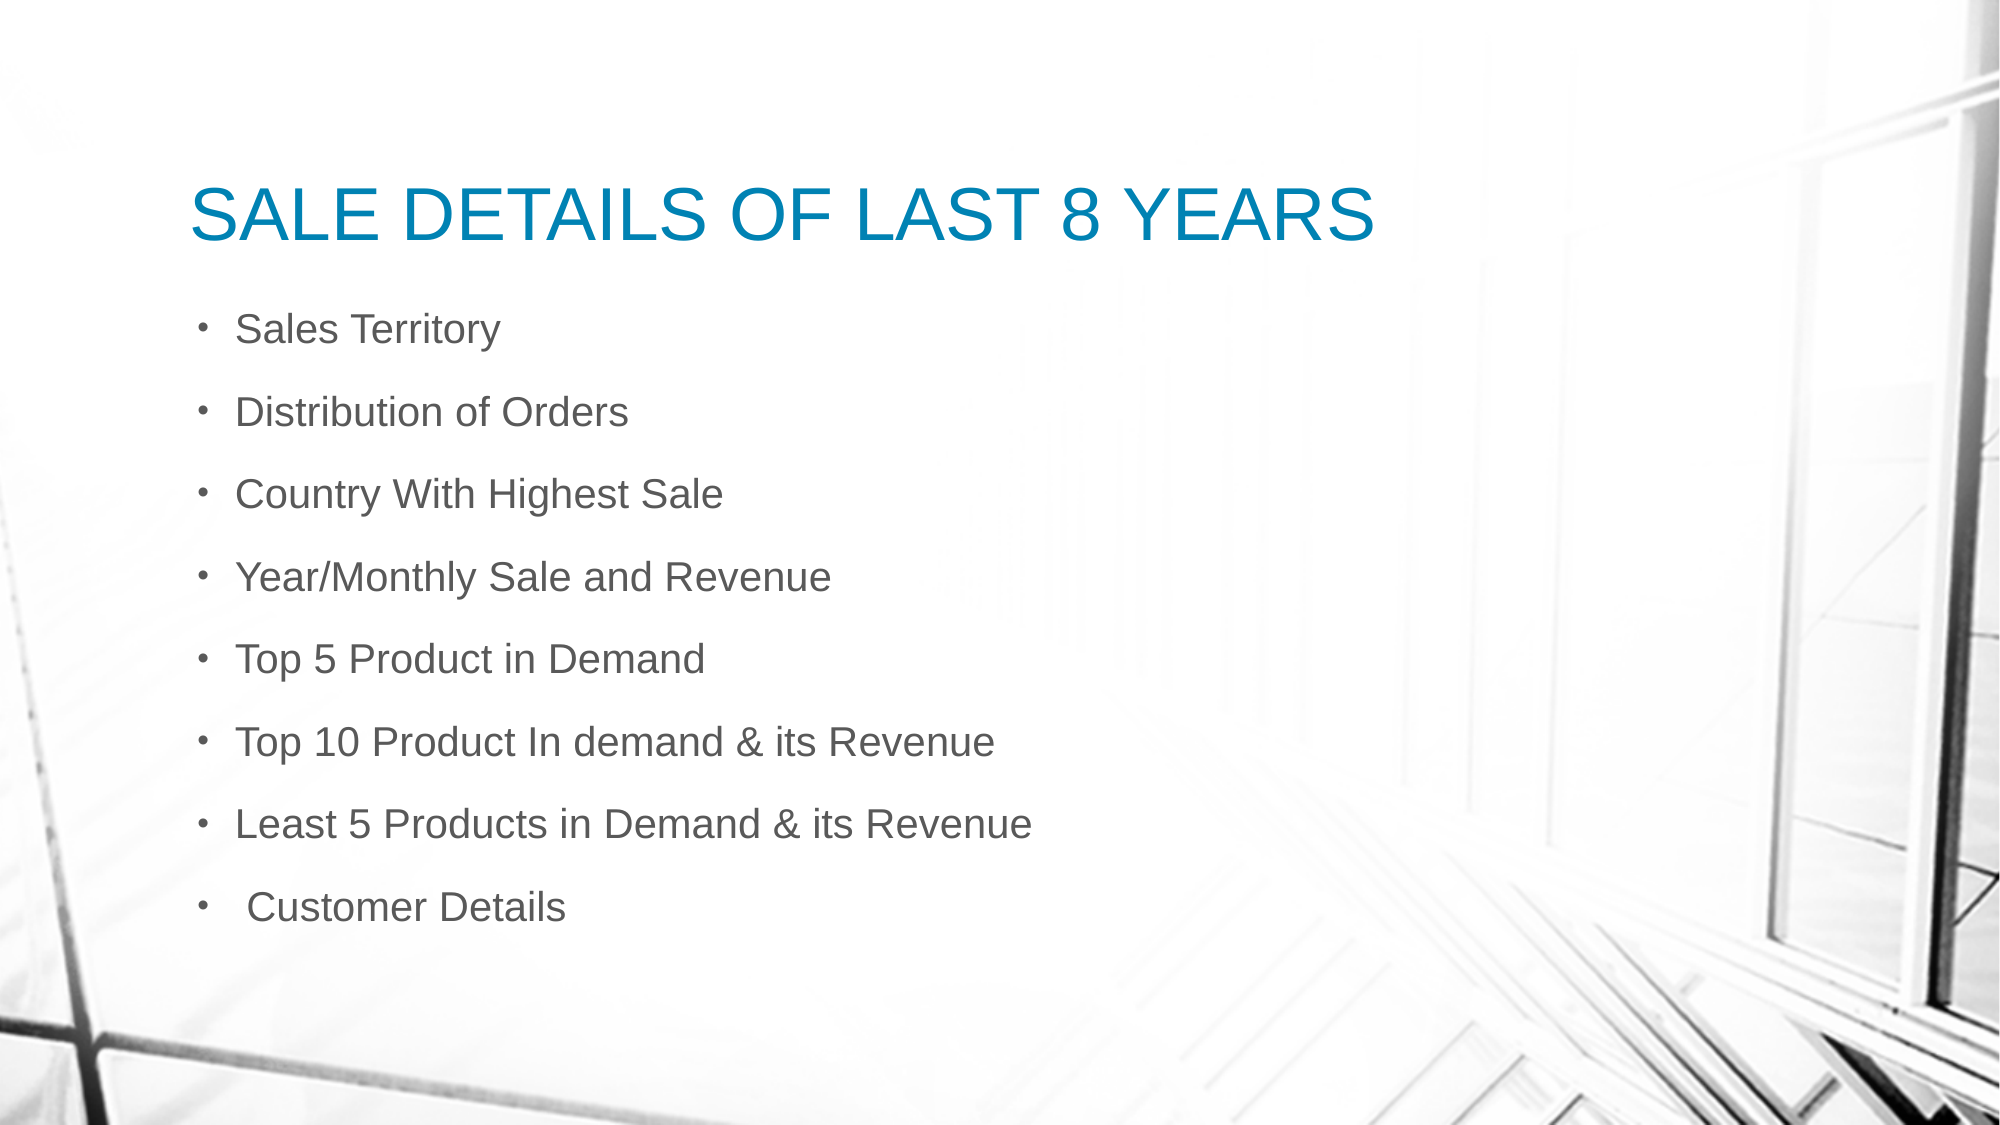

# SALE DETAILS OF LAST 8 YEARS
Sales Territory
Distribution of Orders
Country With Highest Sale
Year/Monthly Sale and Revenue
Top 5 Product in Demand
Top 10 Product In demand & its Revenue
Least 5 Products in Demand & its Revenue
 Customer Details